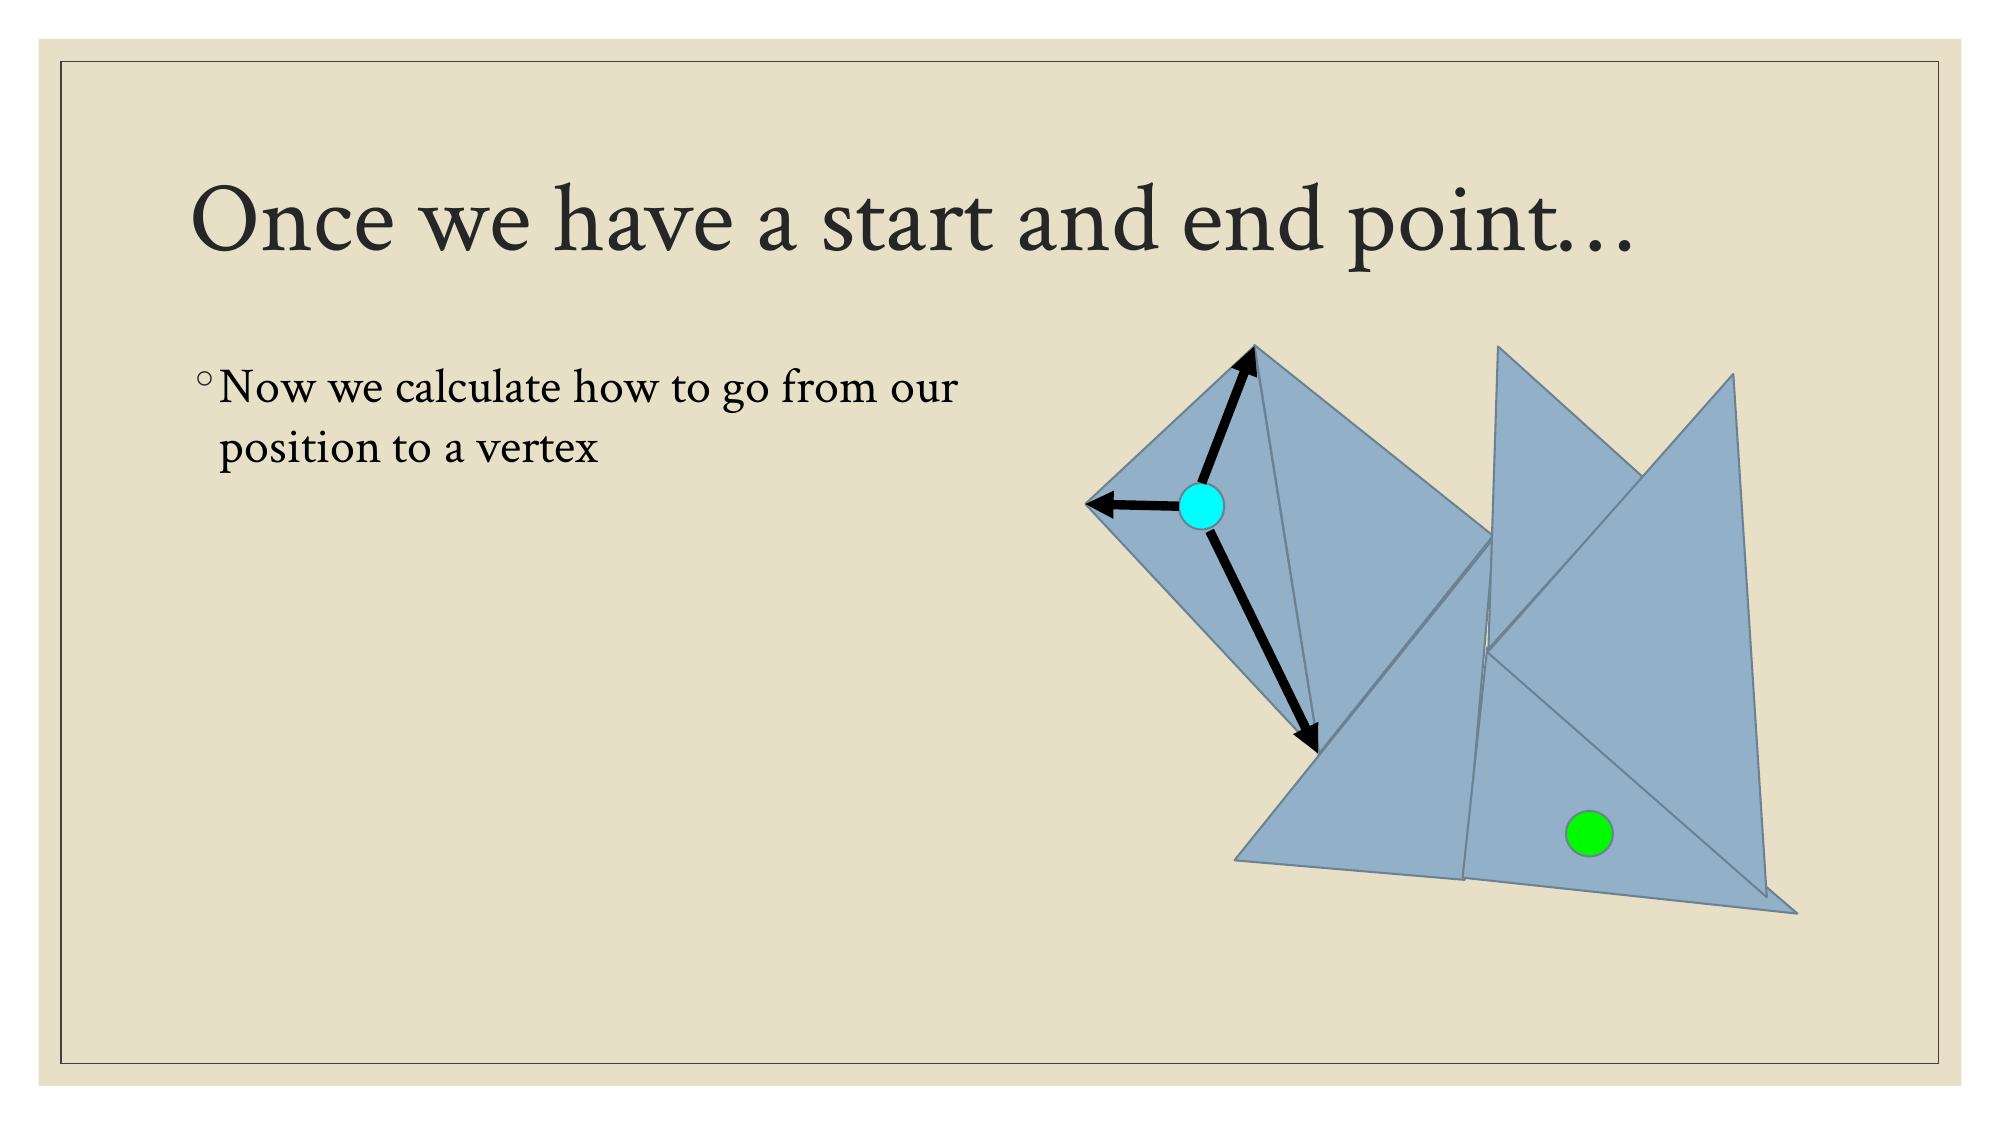

# Once we have a start and end point…
Now we calculate how to go from our position to a vertex